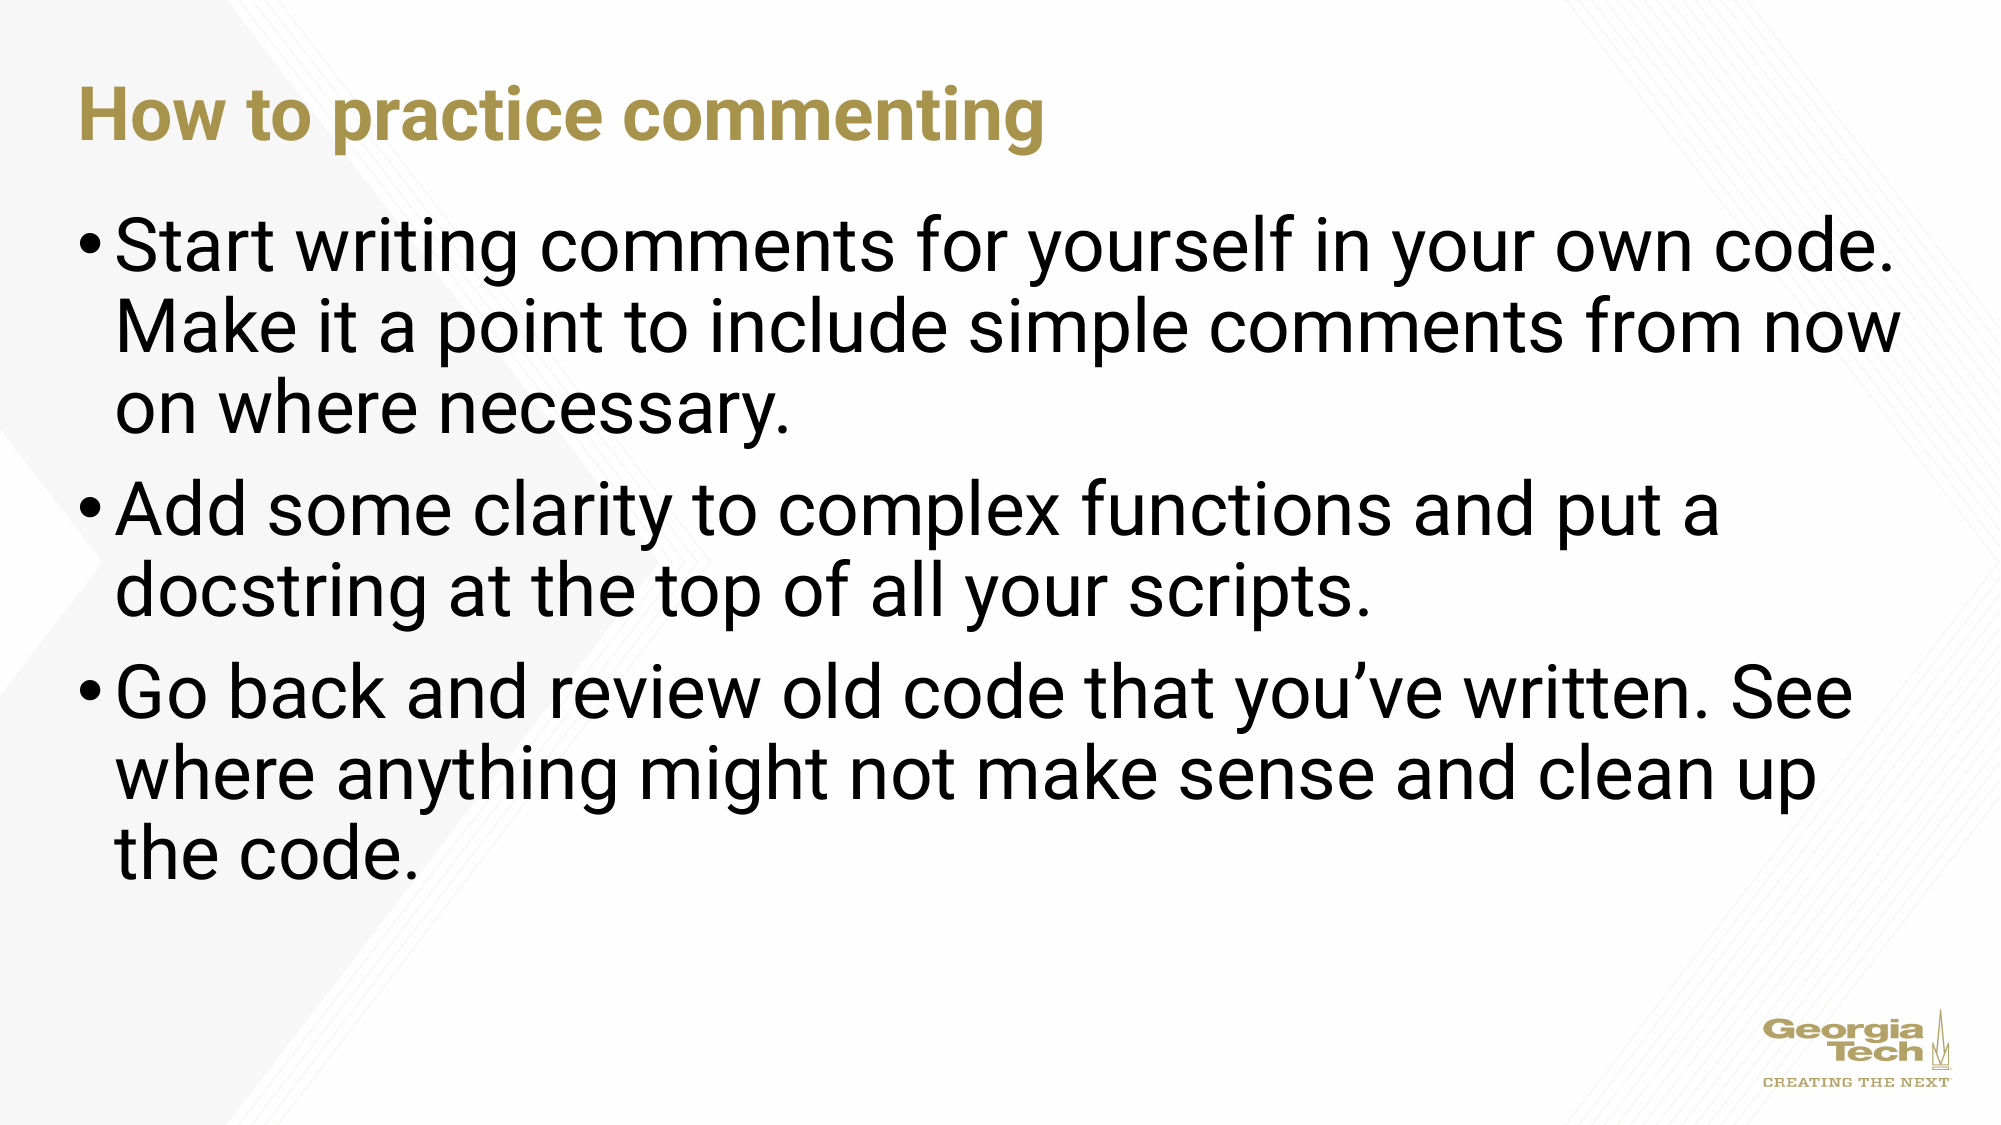

# How to practice commenting
Start writing comments for yourself in your own code. Make it a point to include simple comments from now on where necessary.
Add some clarity to complex functions and put a docstring at the top of all your scripts.
Go back and review old code that you’ve written. See where anything might not make sense and clean up the code.